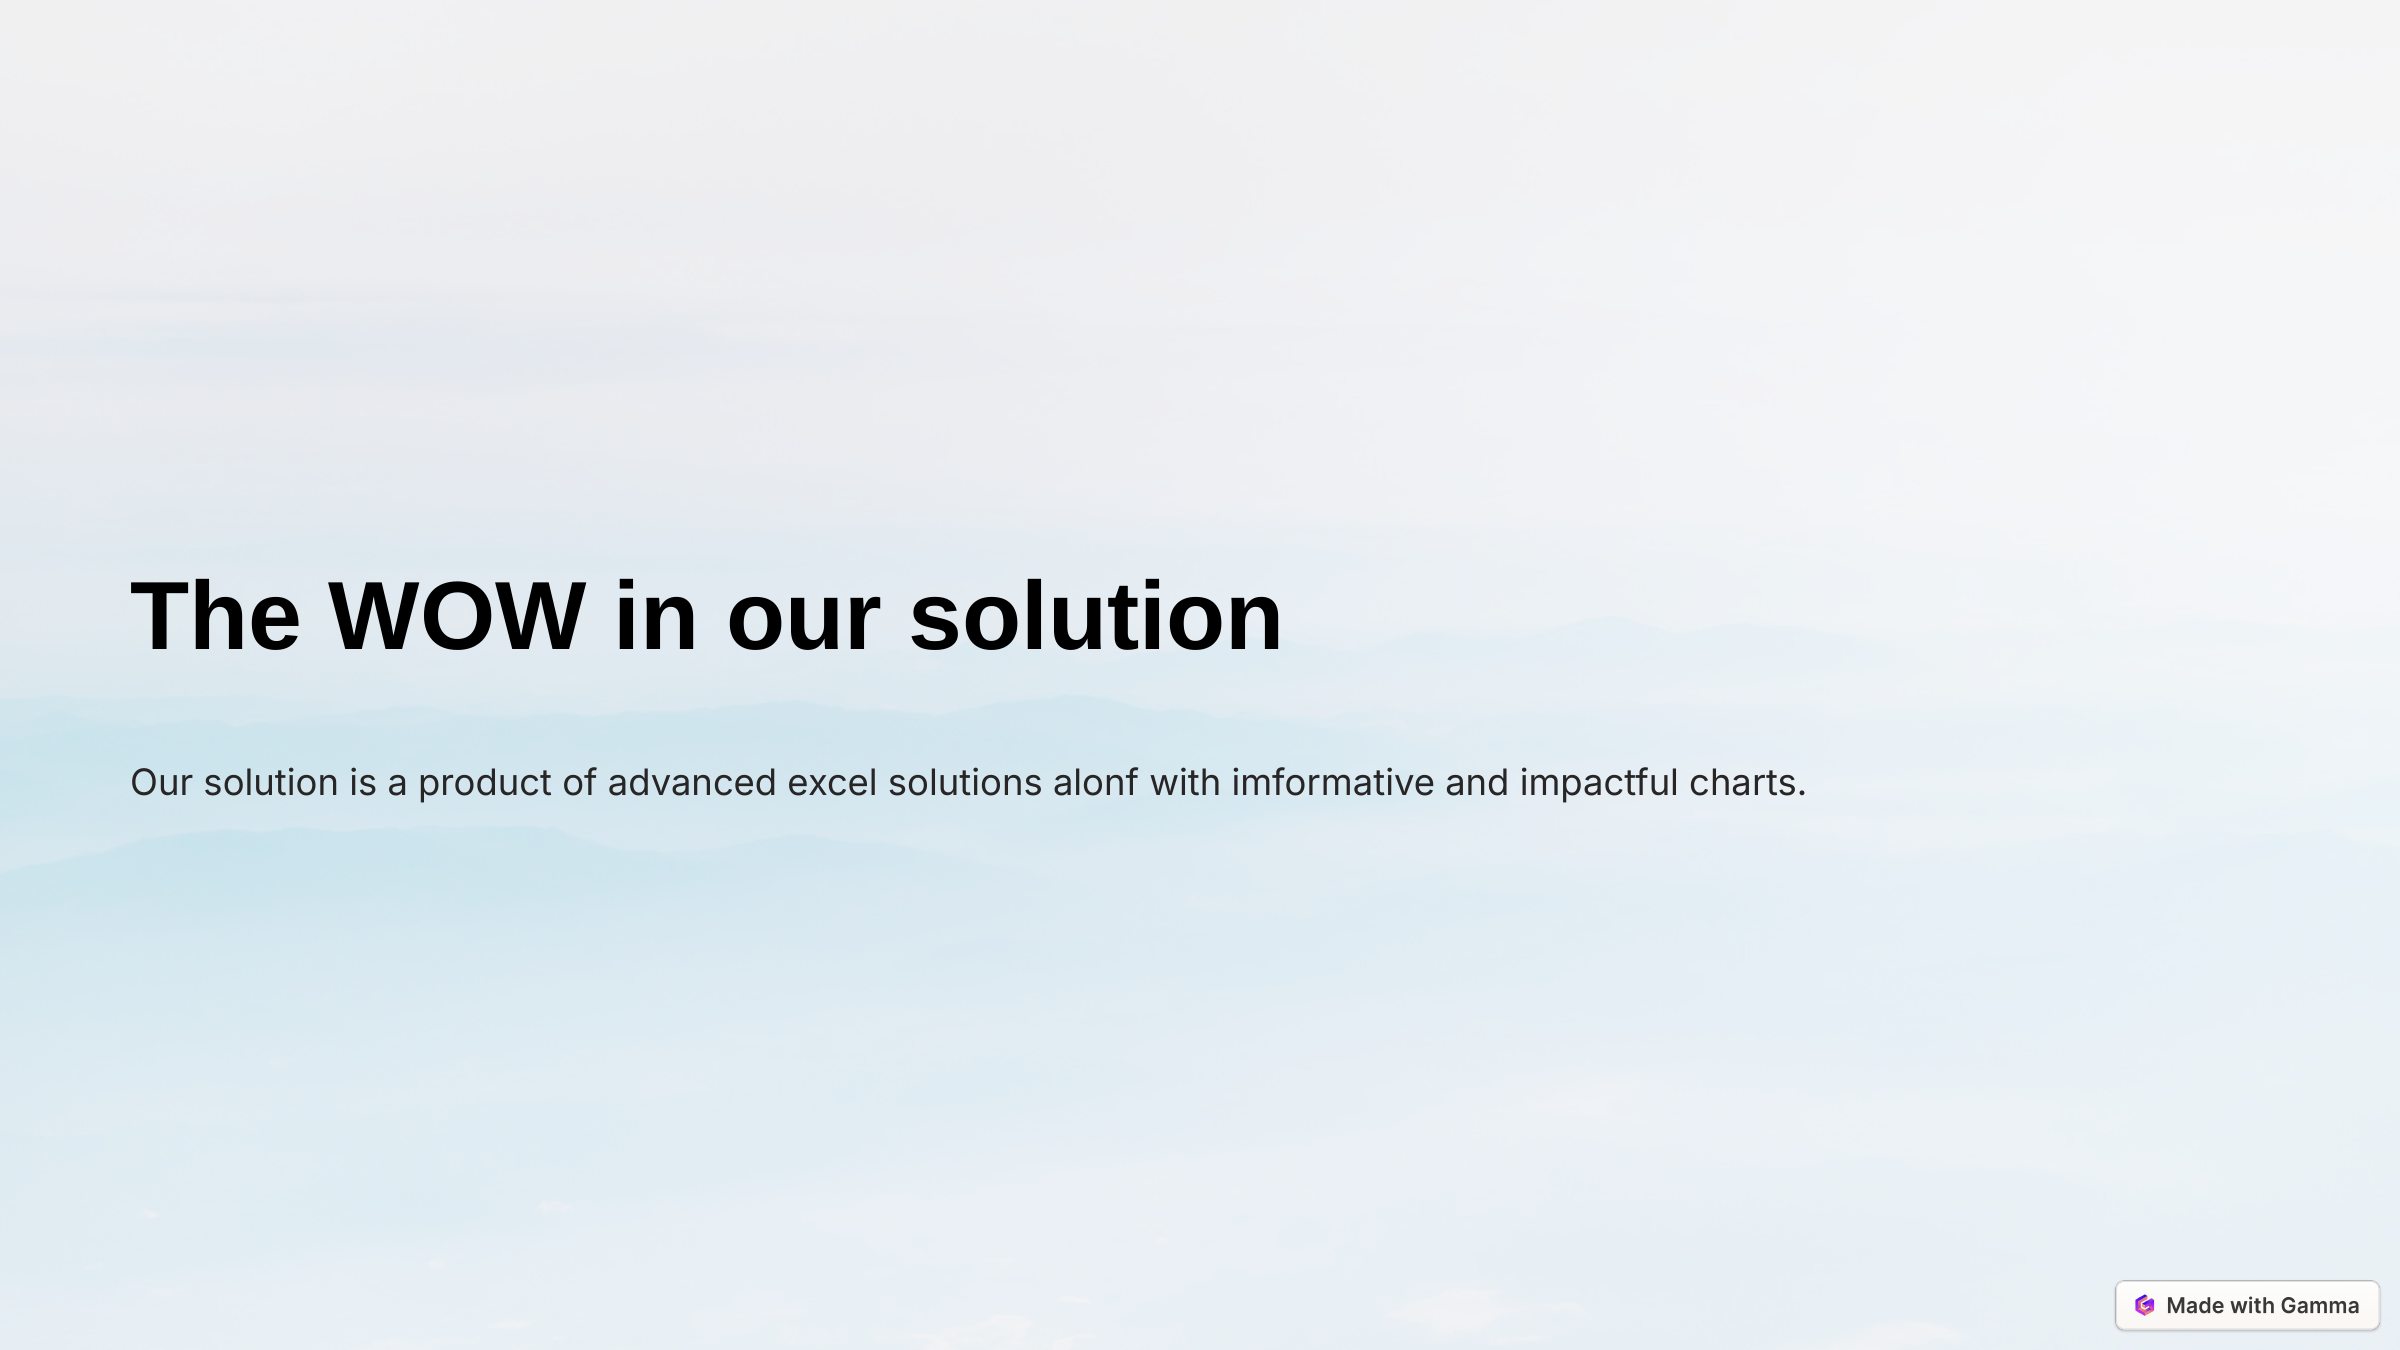

The WOW in our solution
Our solution is a product of advanced excel solutions alonf with imformative and impactful charts.